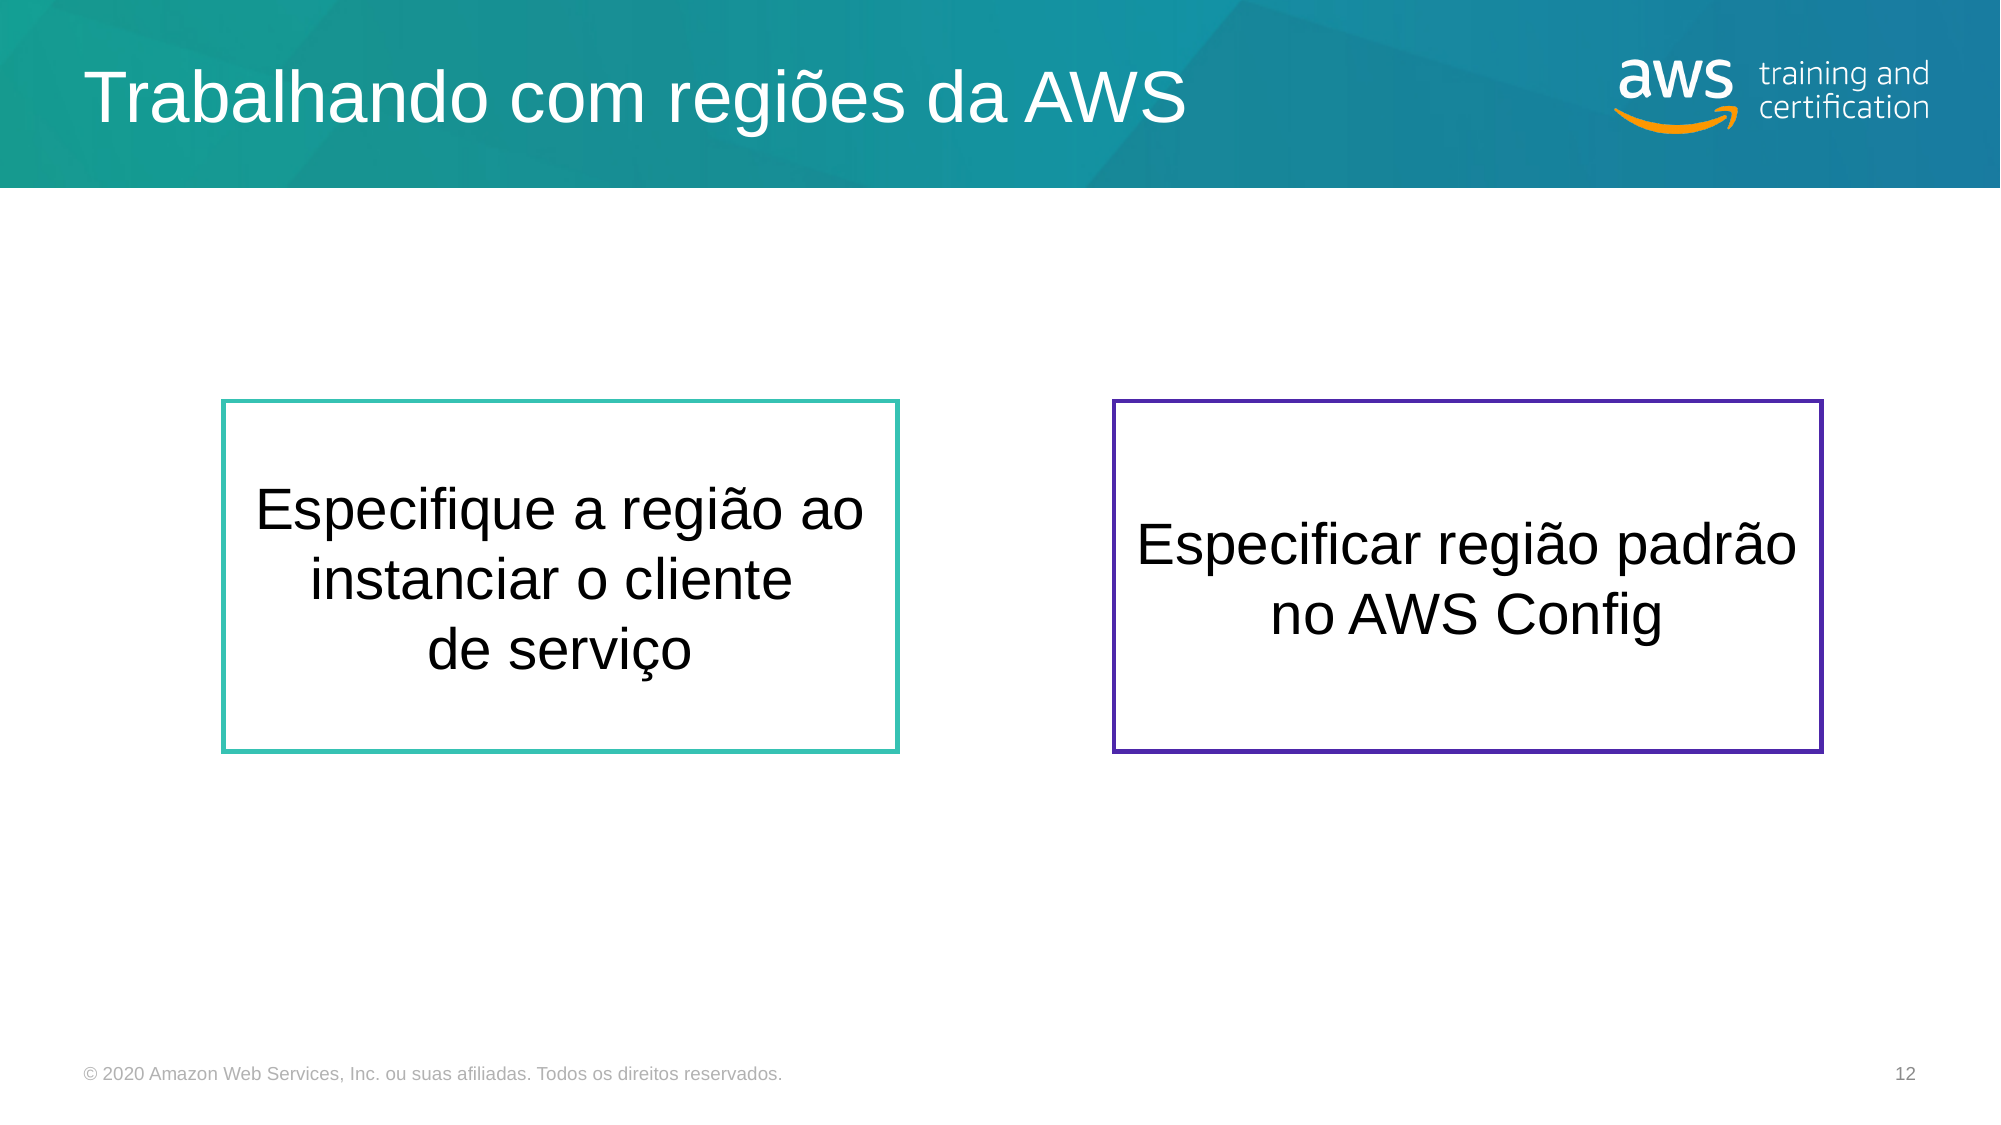

# Trabalhando com regiões da AWS
Especifique a região ao instanciar o cliente
de serviço
Especificar região padrão no AWS Config
© 2020 Amazon Web Services, Inc. ou suas afiliadas. Todos os direitos reservados.
12